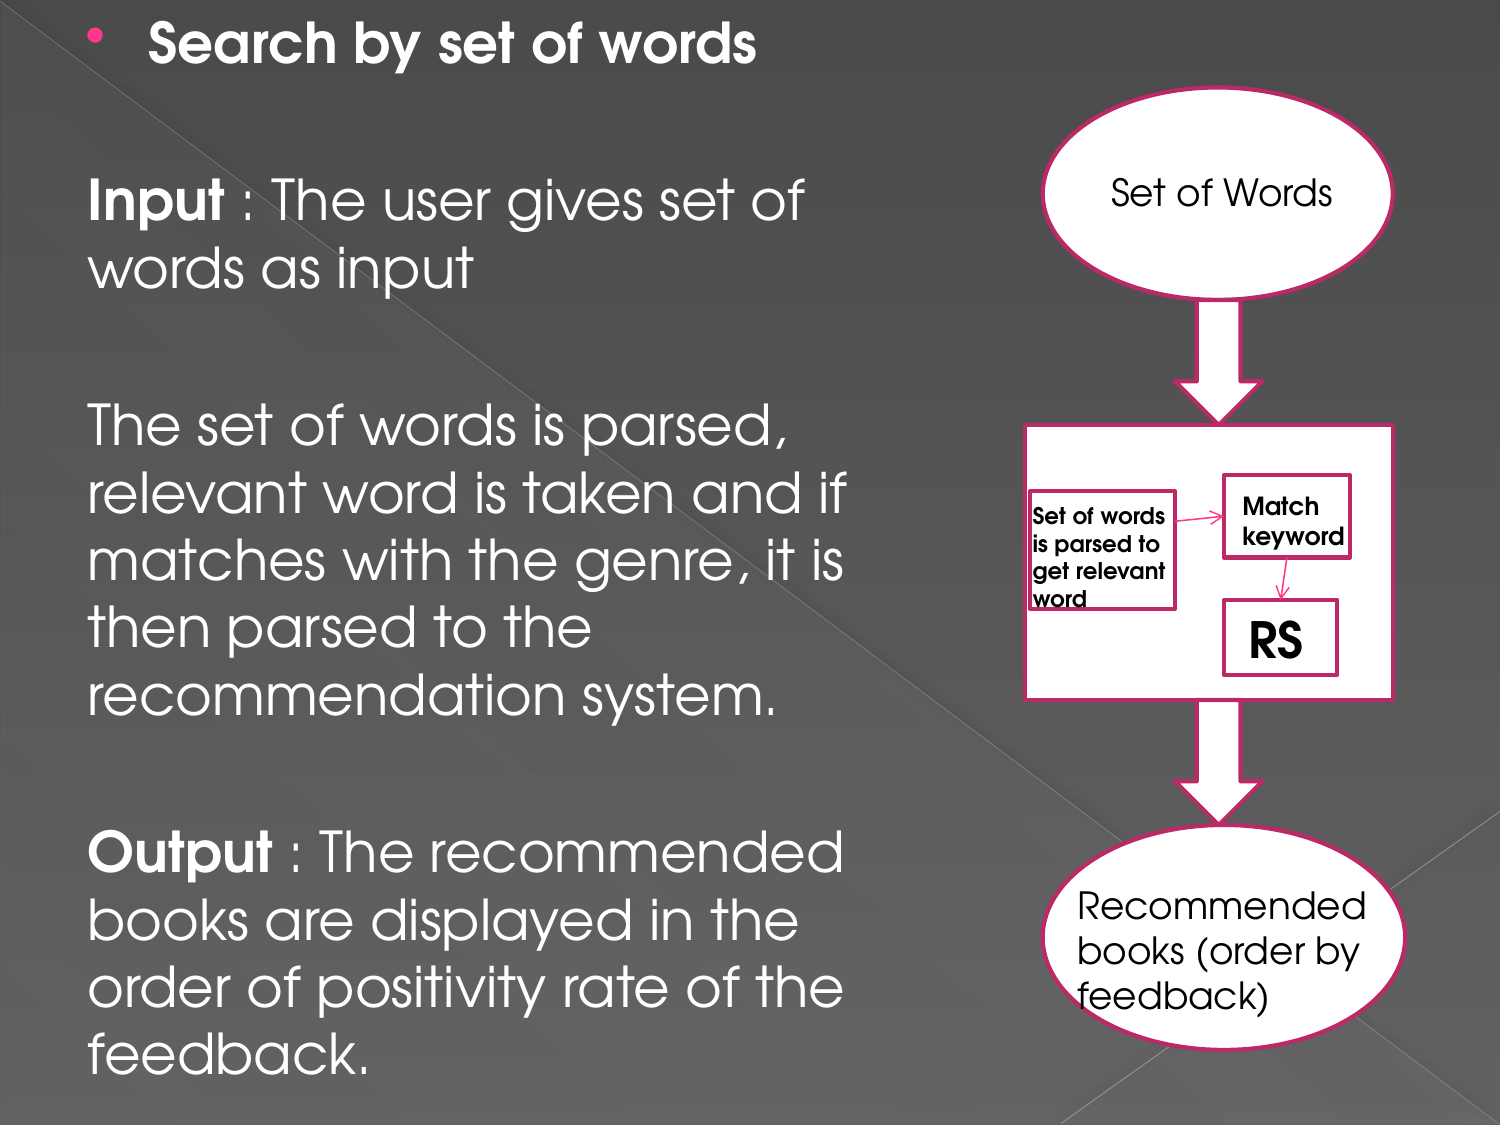

Search by set of words

Input : The user gives set of words as input

The set of words is parsed, relevant word is taken and if matches with the genre, it is then parsed to the recommendation system.

Output : The recommended books are displayed in the order of positivity rate of the feedback.
#

Set of Words

Match keyword

Set of words is parsed to get relevant word

RS

Recommended books (order by feedback)